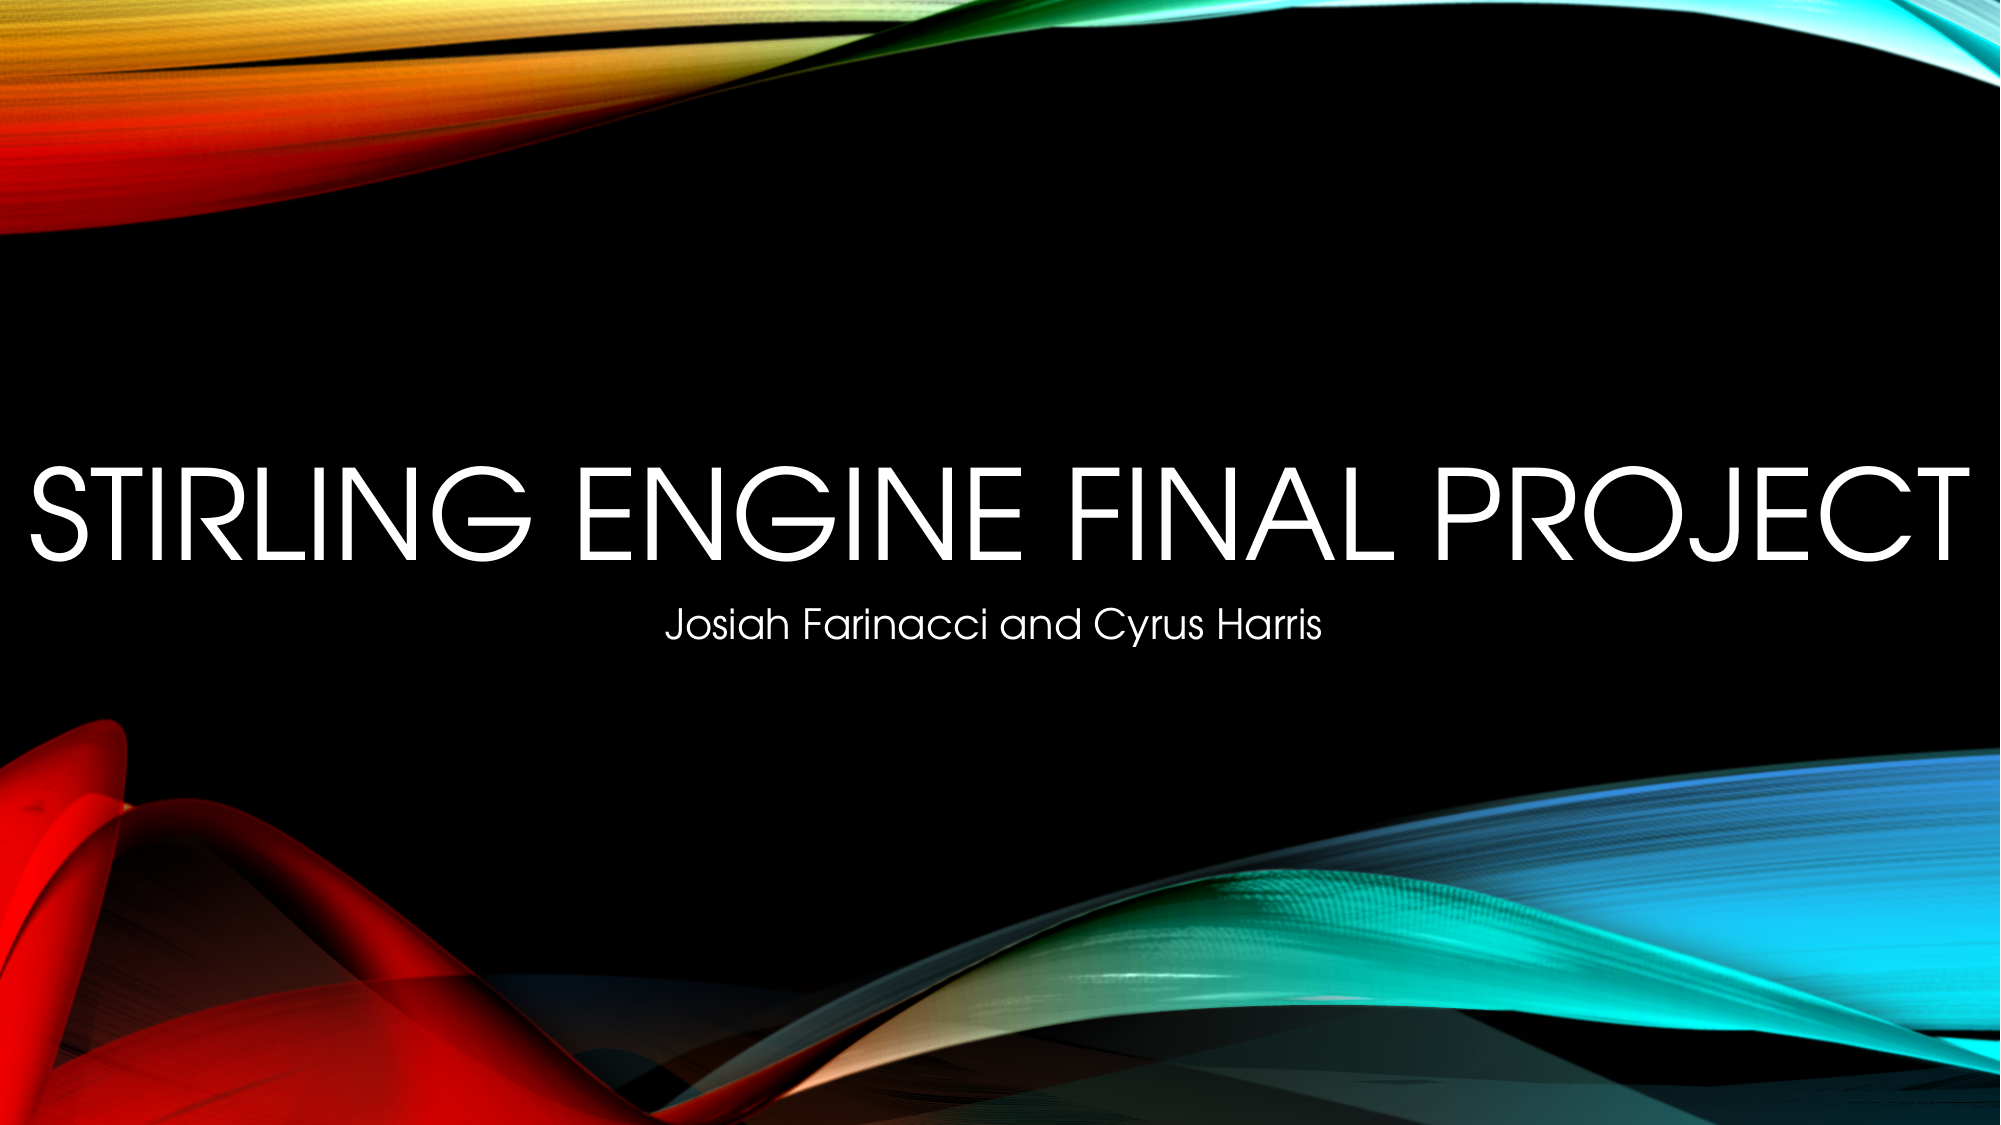

# Stirling Engine Final Project
Josiah Farinacci and Cyrus Harris